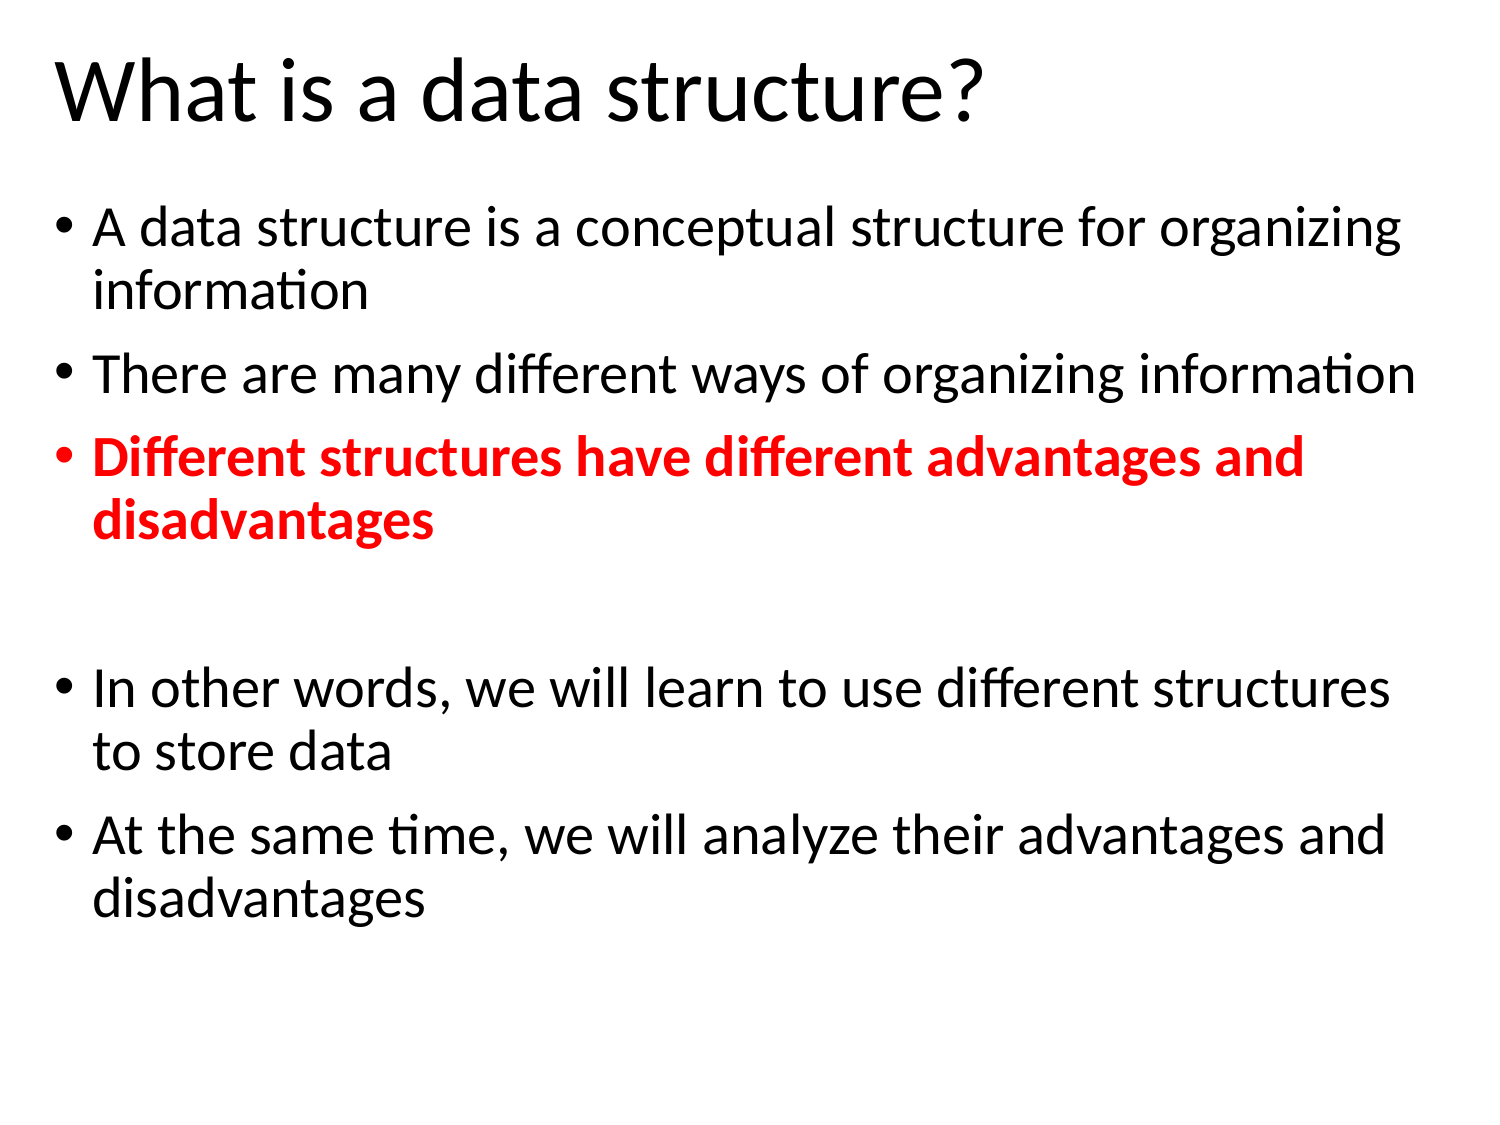

# What is a data structure?
A data structure is a conceptual structure for organizing information
There are many different ways of organizing information
Different structures have different advantages and disadvantages

In other words, we will learn to use different structures to store data
At the same time, we will analyze their advantages and disadvantages